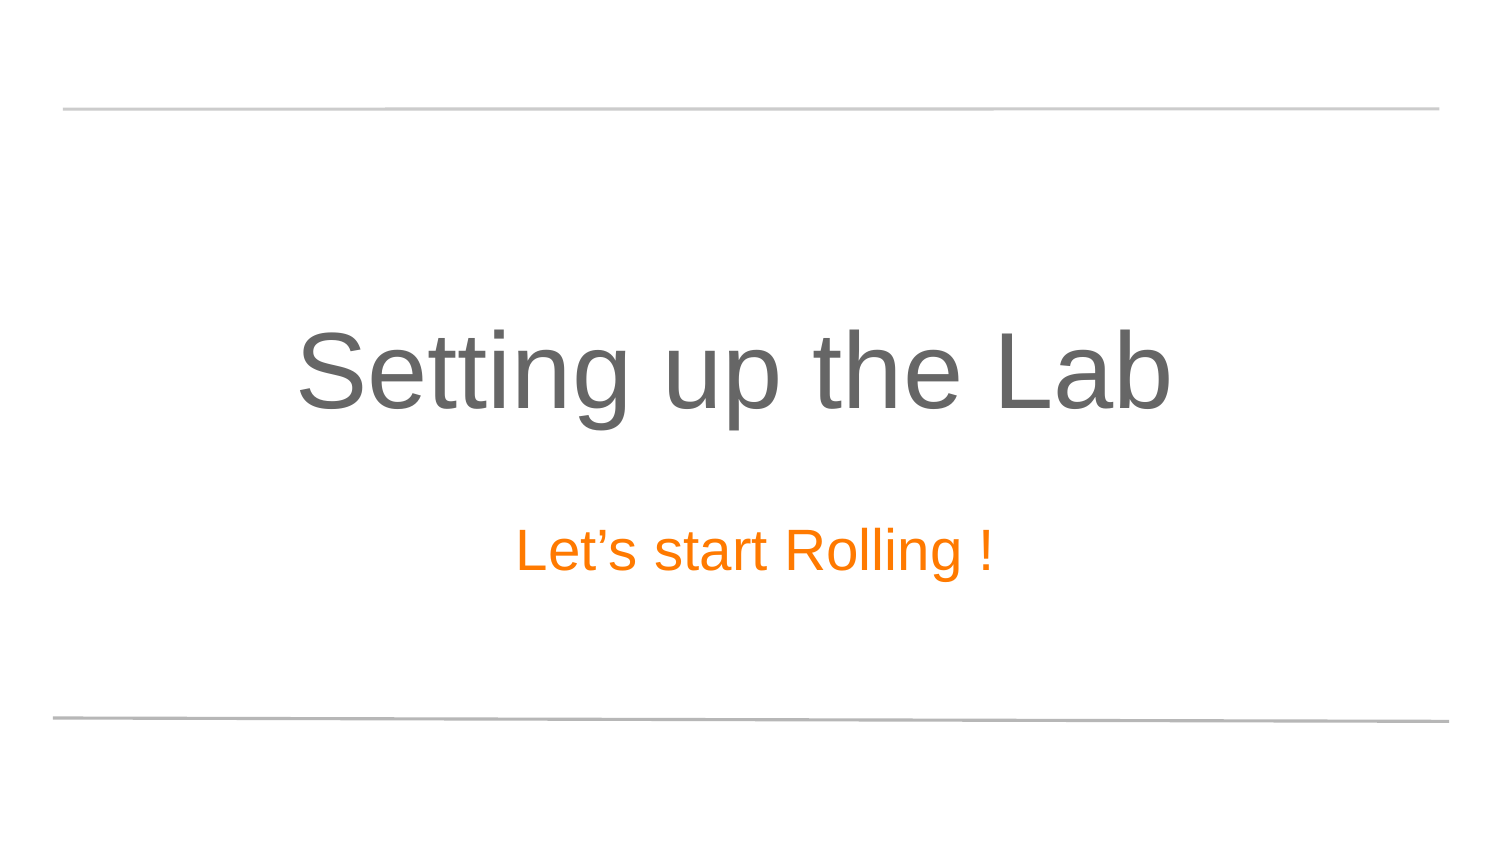

# Setting up the Lab
       Let’s start Rolling !